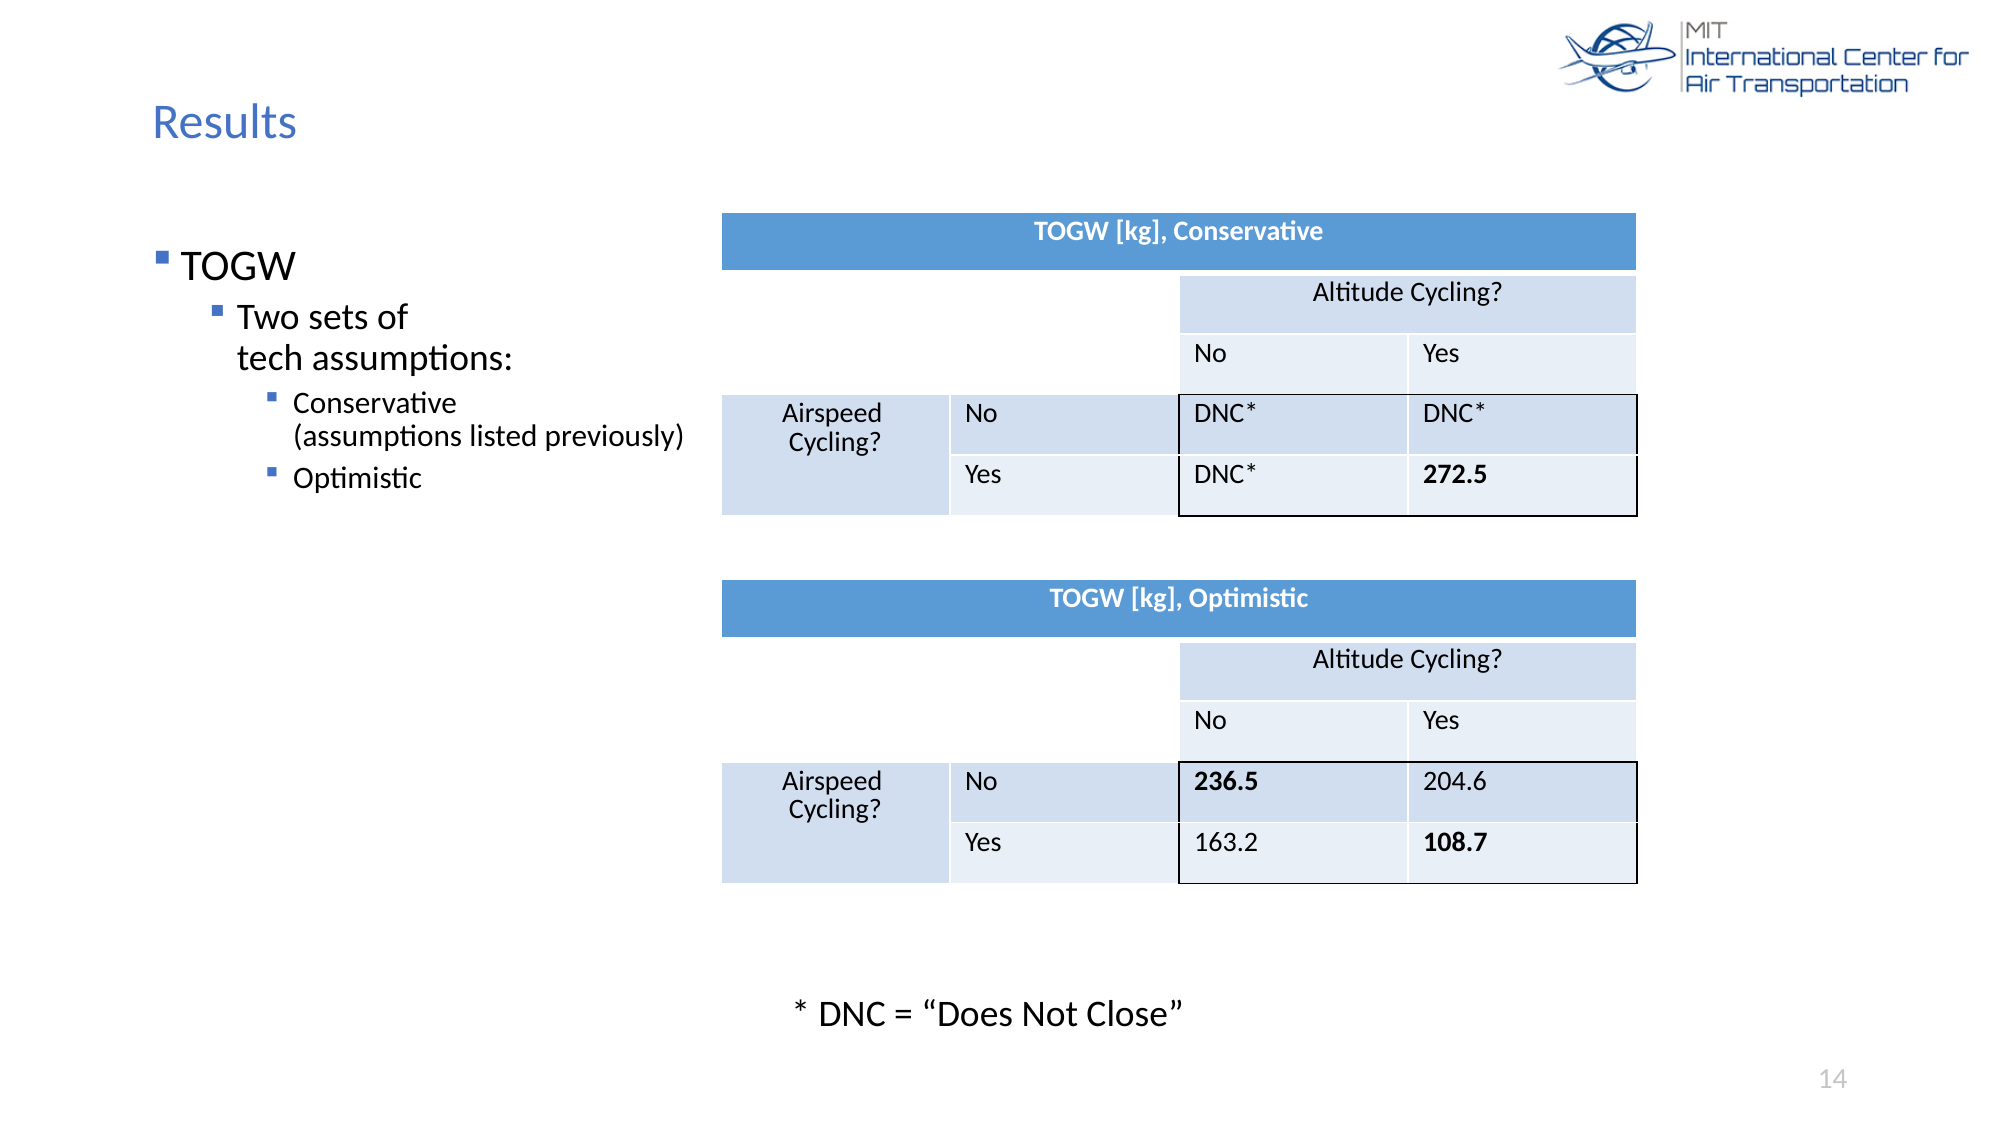

# Results
| TOGW [kg], Conservative |  |  |  |
| --- | --- | --- | --- |
|  |  | Altitude Cycling? |  |
|  |  | No | Yes |
| Airspeed Cycling? | No | DNC\* | DNC\* |
|  | Yes | DNC\* | 272.5 |
TOGW
Two sets of
tech assumptions:
Conservative
(assumptions listed previously)
Optimistic
| TOGW [kg], Optimistic |  |  |  |
| --- | --- | --- | --- |
|  |  | Altitude Cycling? |  |
|  |  | No | Yes |
| Airspeed Cycling? | No | 236.5 | 204.6 |
|  | Yes | 163.2 | 108.7 |
* DNC = “Does Not Close”

14